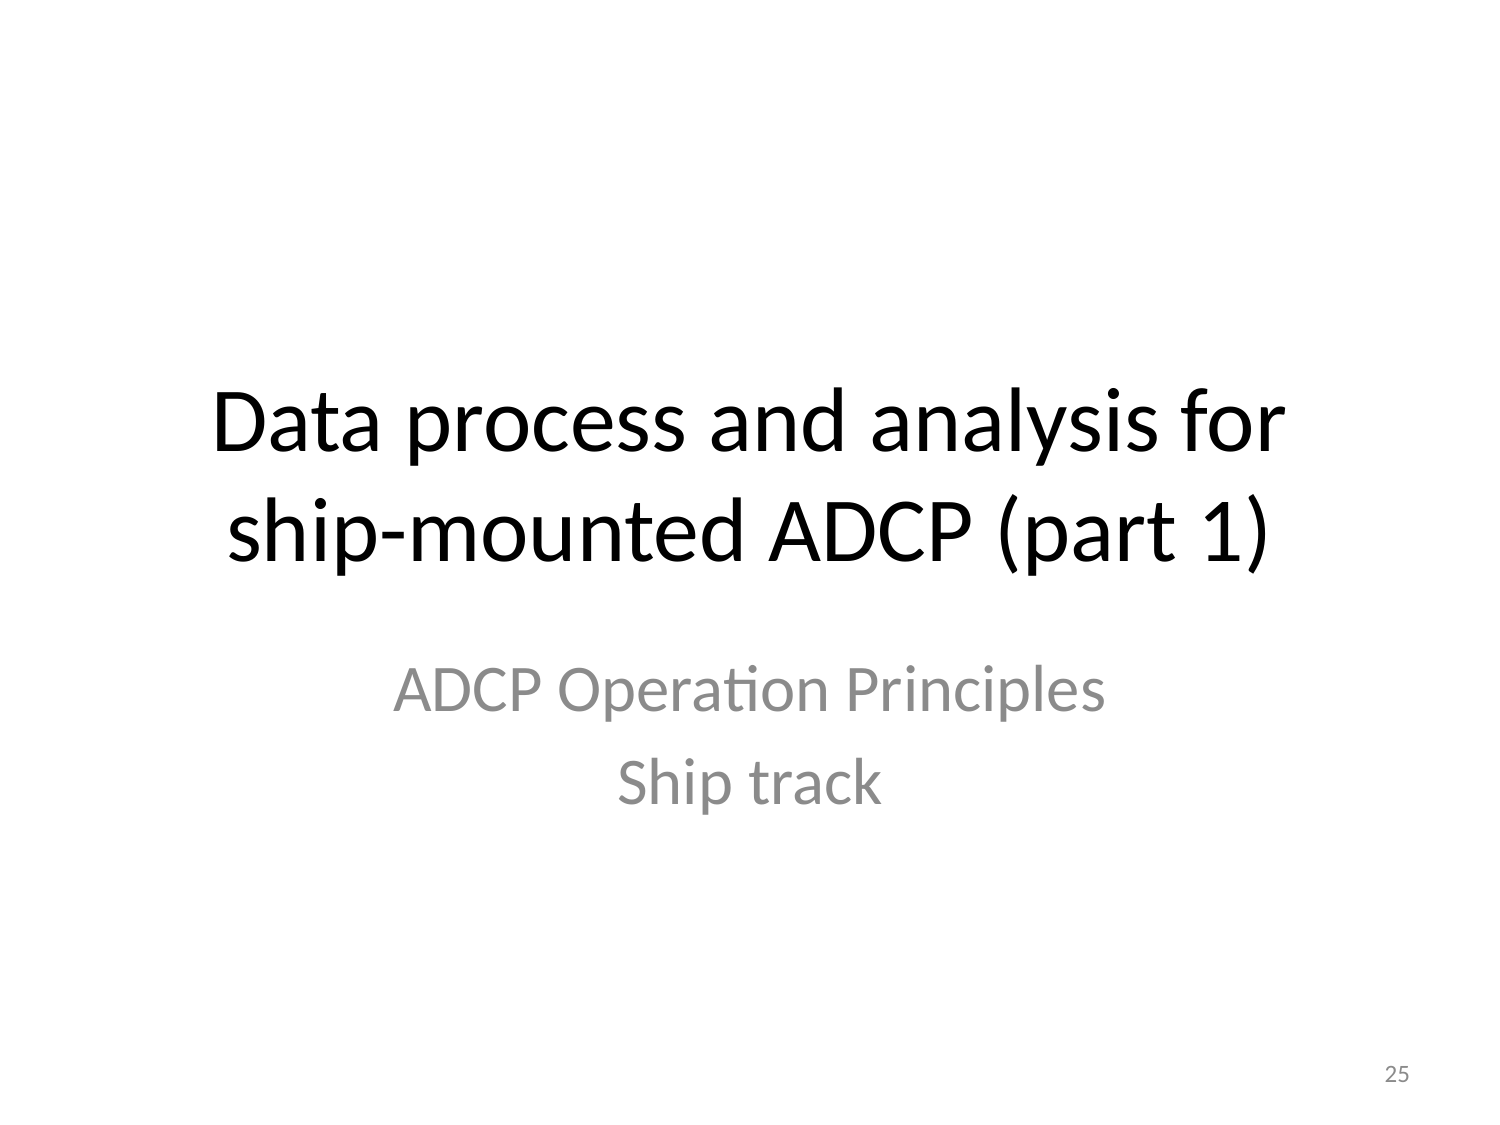

# Data process and analysis for ship-mounted ADCP (part 1)
ADCP Operation Principles
Ship track
25